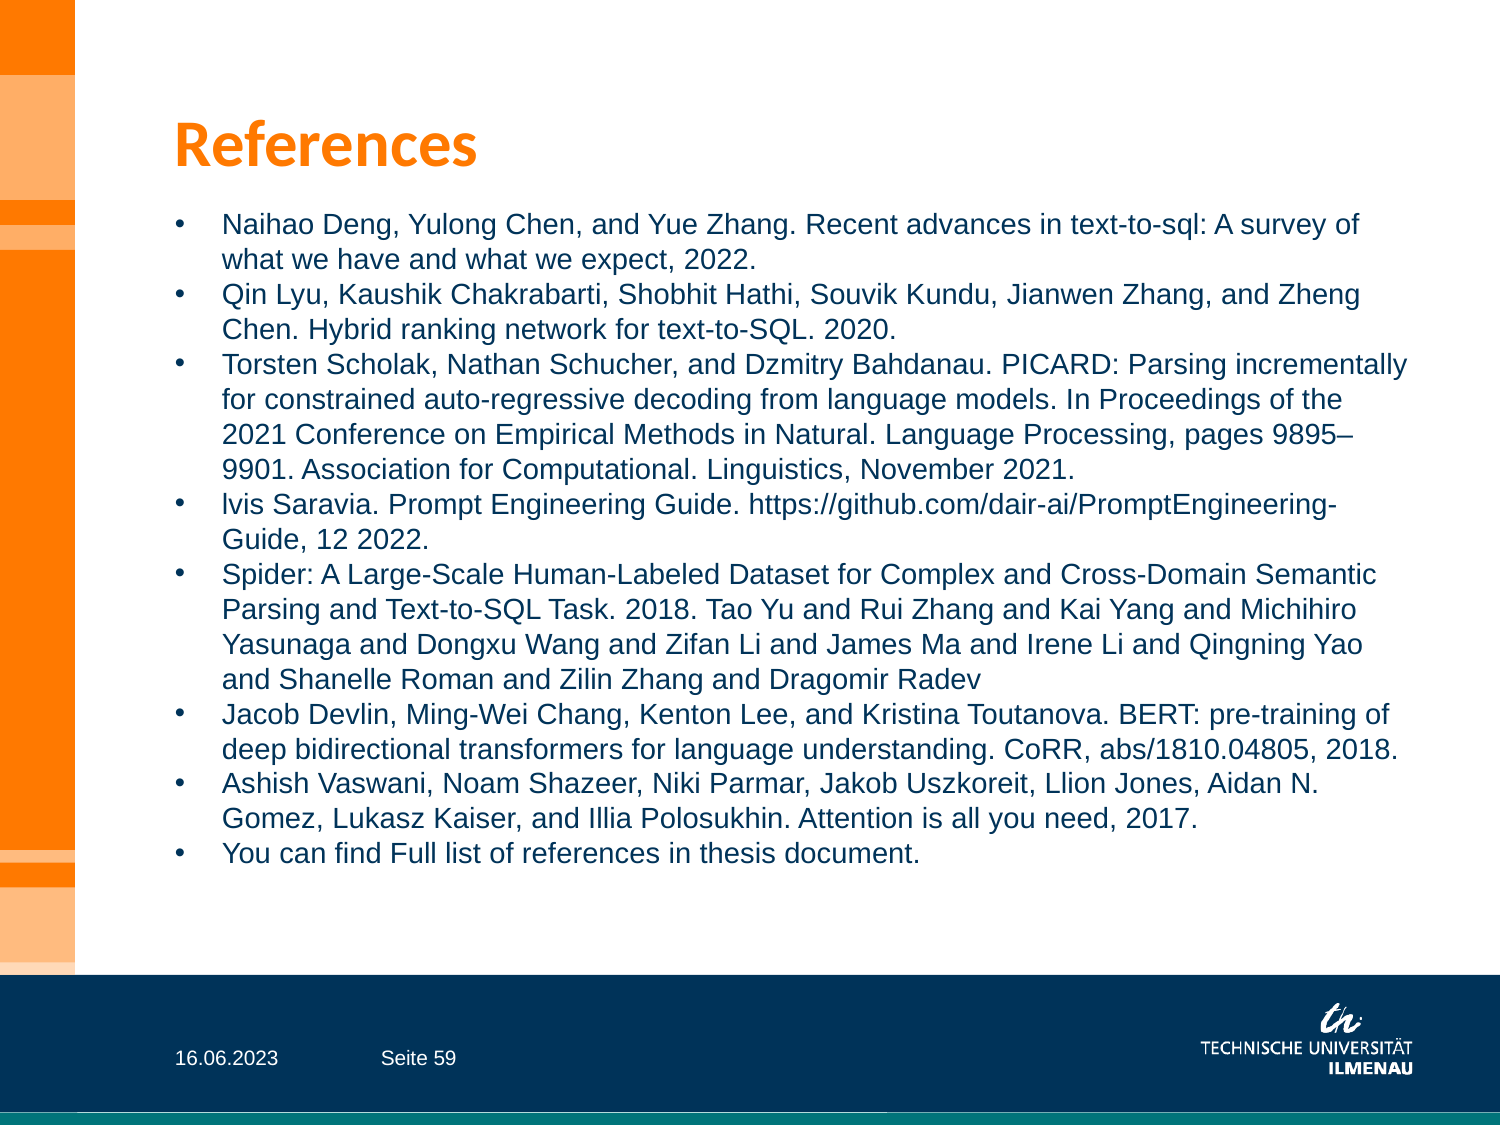

References
Naihao Deng, Yulong Chen, and Yue Zhang. Recent advances in text-to-sql: A survey of what we have and what we expect, 2022.
Qin Lyu, Kaushik Chakrabarti, Shobhit Hathi, Souvik Kundu, Jianwen Zhang, and Zheng Chen. Hybrid ranking network for text-to-SQL. 2020.
Torsten Scholak, Nathan Schucher, and Dzmitry Bahdanau. PICARD: Parsing incrementally for constrained auto-regressive decoding from language models. In Proceedings of the 2021 Conference on Empirical Methods in Natural. Language Processing, pages 9895–9901. Association for Computational. Linguistics, November 2021.
lvis Saravia. Prompt Engineering Guide. https://github.com/dair-ai/PromptEngineering-Guide, 12 2022.
Spider: A Large-Scale Human-Labeled Dataset for Complex and Cross-Domain Semantic Parsing and Text-to-SQL Task. 2018. Tao Yu and Rui Zhang and Kai Yang and Michihiro Yasunaga and Dongxu Wang and Zifan Li and James Ma and Irene Li and Qingning Yao and Shanelle Roman and Zilin Zhang and Dragomir Radev
Jacob Devlin, Ming-Wei Chang, Kenton Lee, and Kristina Toutanova. BERT: pre-training of deep bidirectional transformers for language understanding. CoRR, abs/1810.04805, 2018.
Ashish Vaswani, Noam Shazeer, Niki Parmar, Jakob Uszkoreit, Llion Jones, Aidan N. Gomez, Lukasz Kaiser, and Illia Polosukhin. Attention is all you need, 2017.
You can find Full list of references in thesis document.

16.06.2023
Seite 59